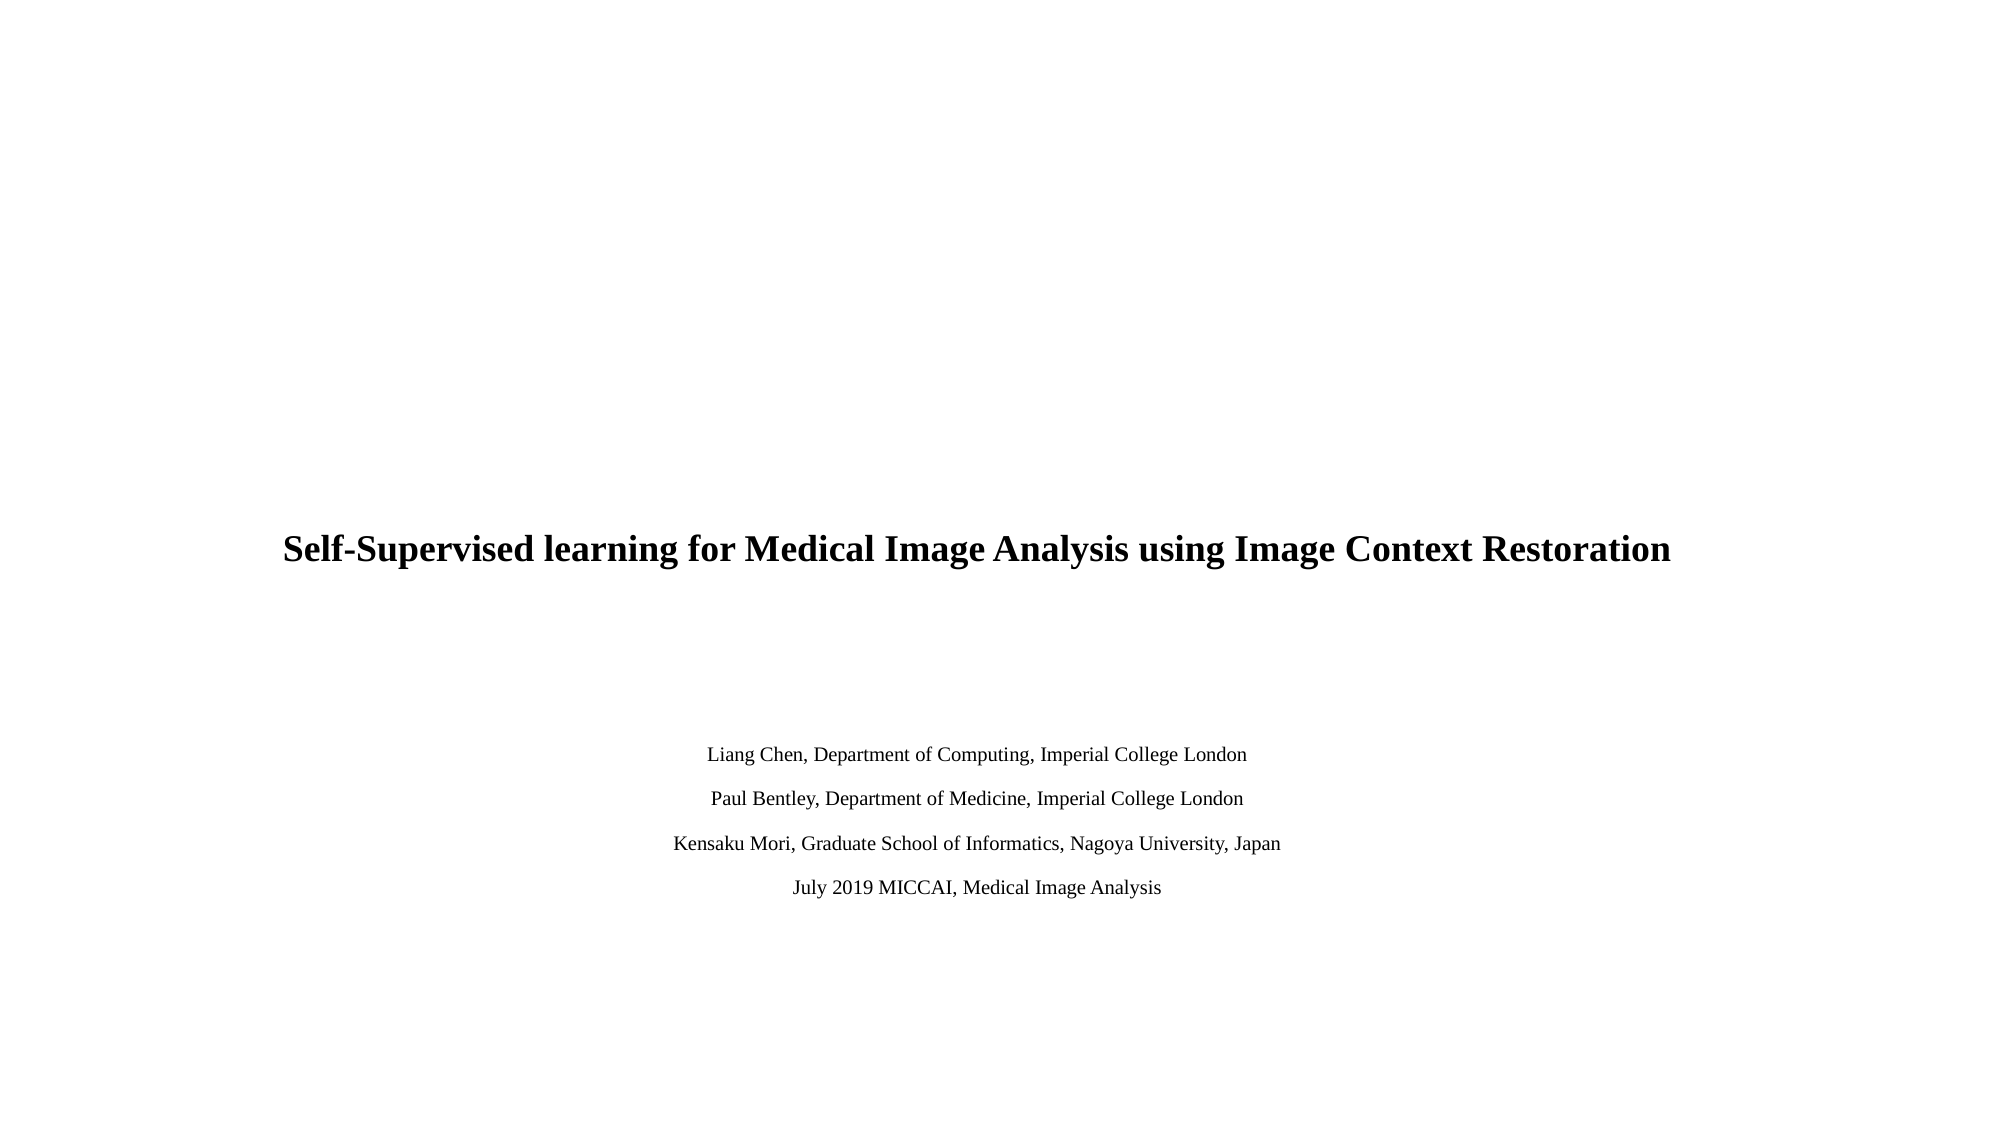

# Self-Supervised learning for Medical Image Analysis using Image Context Restoration Liang Chen, Department of Computing, Imperial College London Paul Bentley, Department of Medicine, Imperial College London Kensaku Mori, Graduate School of Informatics, Nagoya University, Japan July 2019 MICCAI, Medical Image Analysis